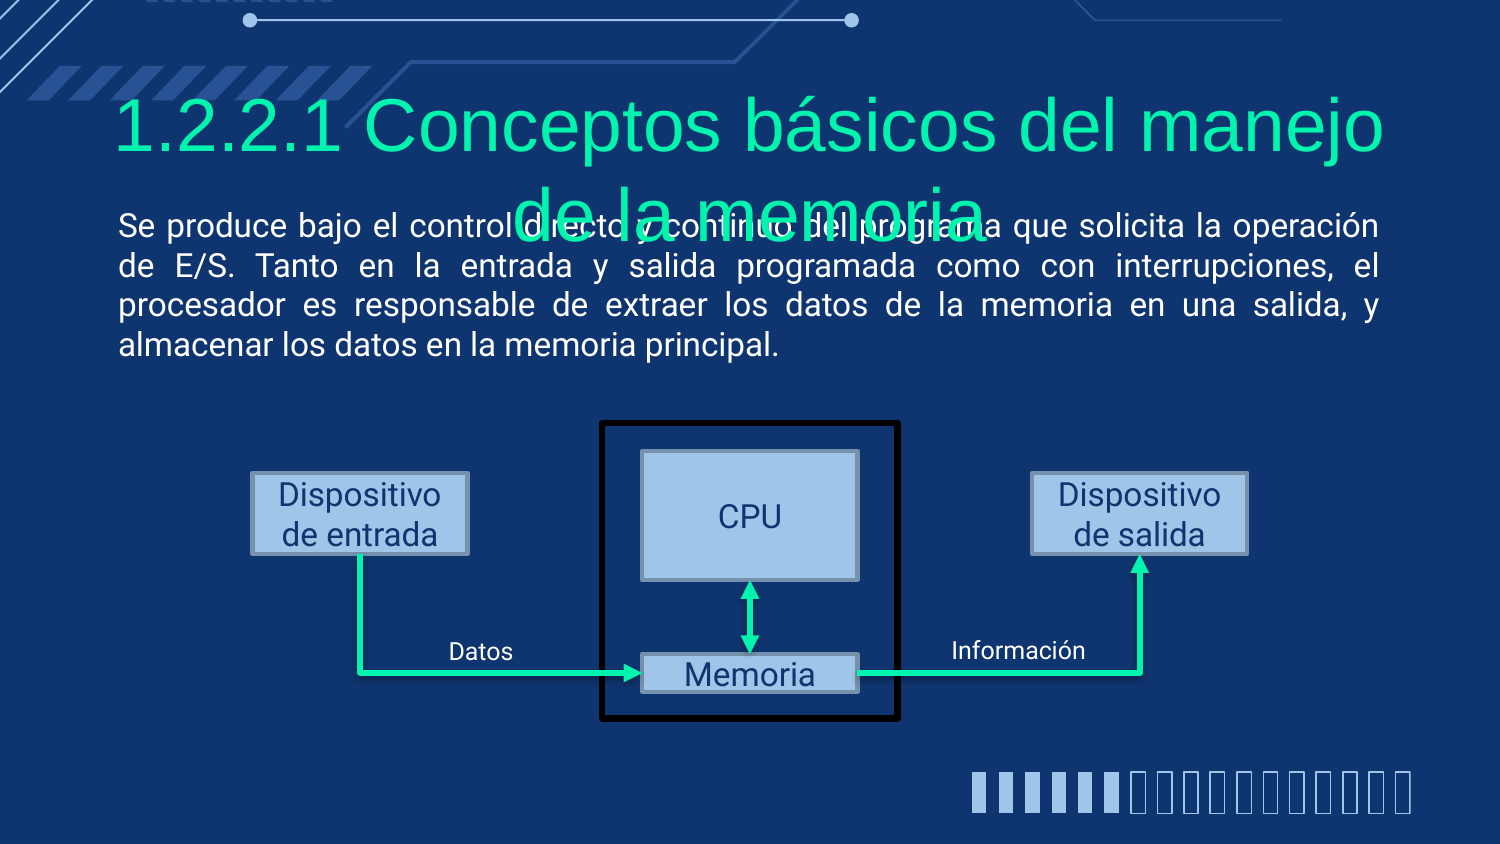

# 1.2.2.1 Conceptos básicos del manejo de la memoria
Se produce bajo el control directo y continuo del programa que solicita la operación de E/S. Tanto en la entrada y salida programada como con interrupciones, el procesador es responsable de extraer los datos de la memoria en una salida, y almacenar los datos en la memoria principal.

CPU
Dispositivo de entrada
Dispositivo de salida
Información
Datos
Memoria